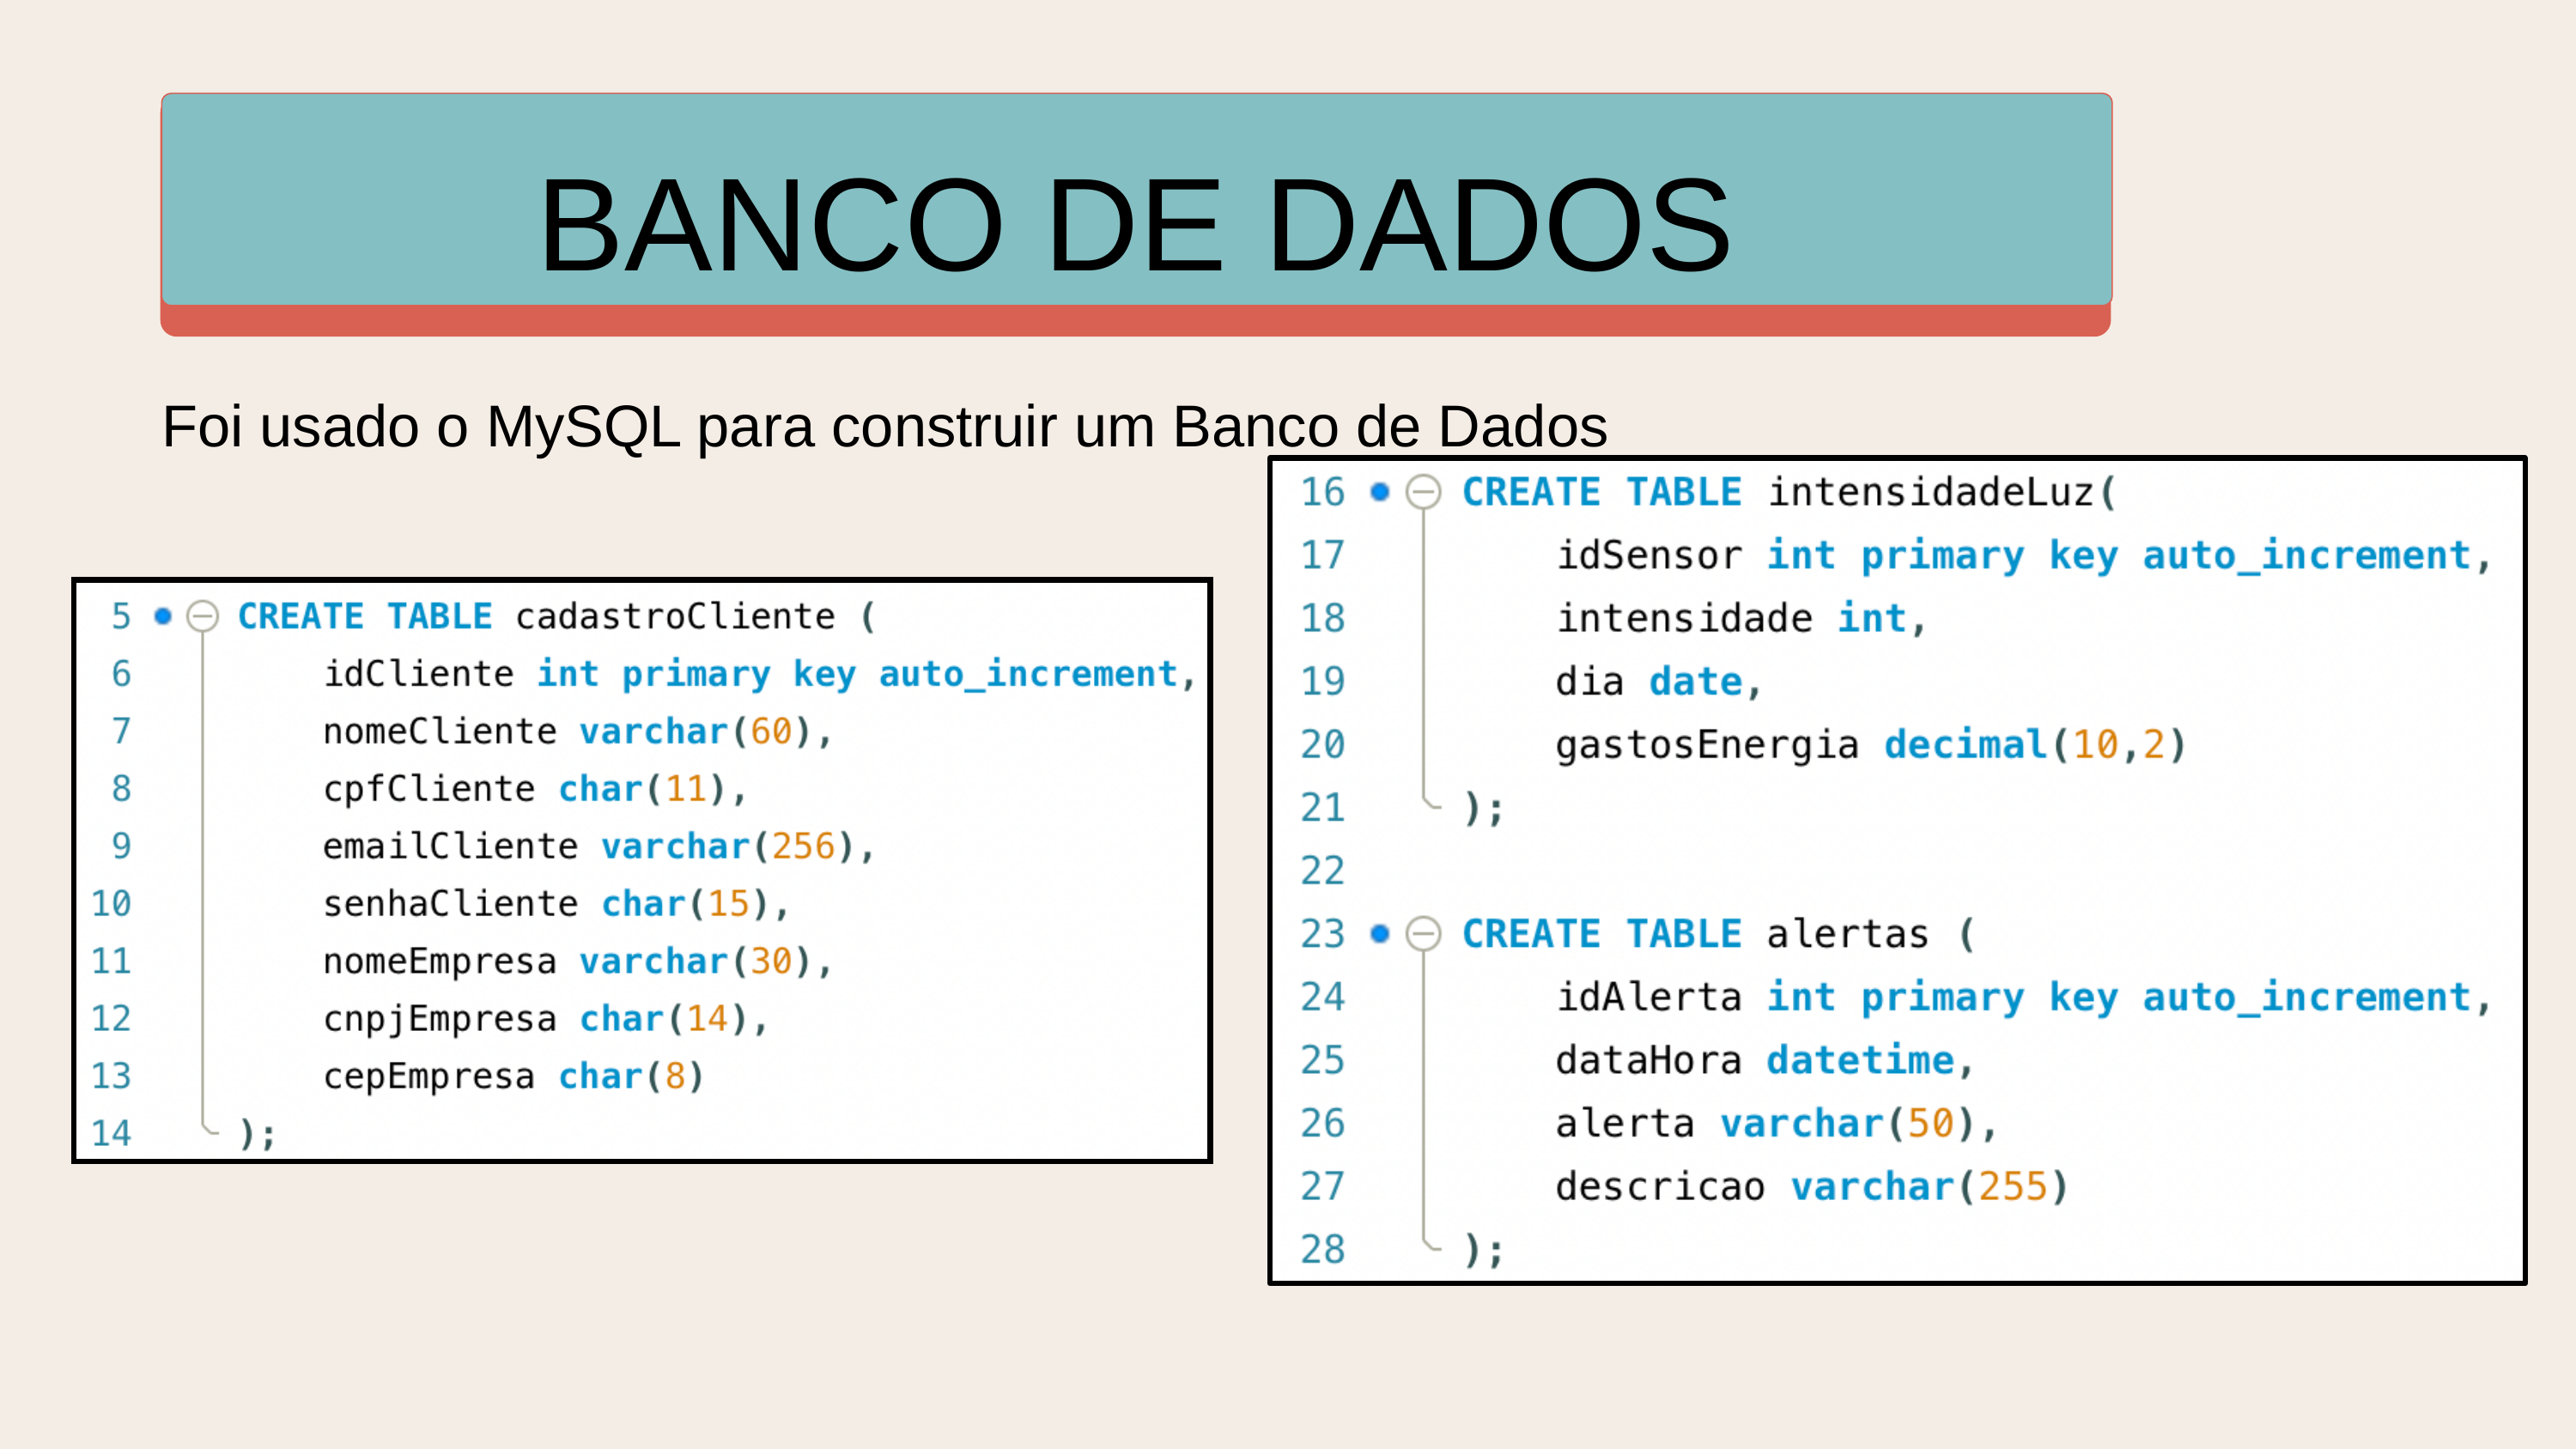

BANCO DE DADOS
Foi usado o MySQL para construir um Banco de Dados